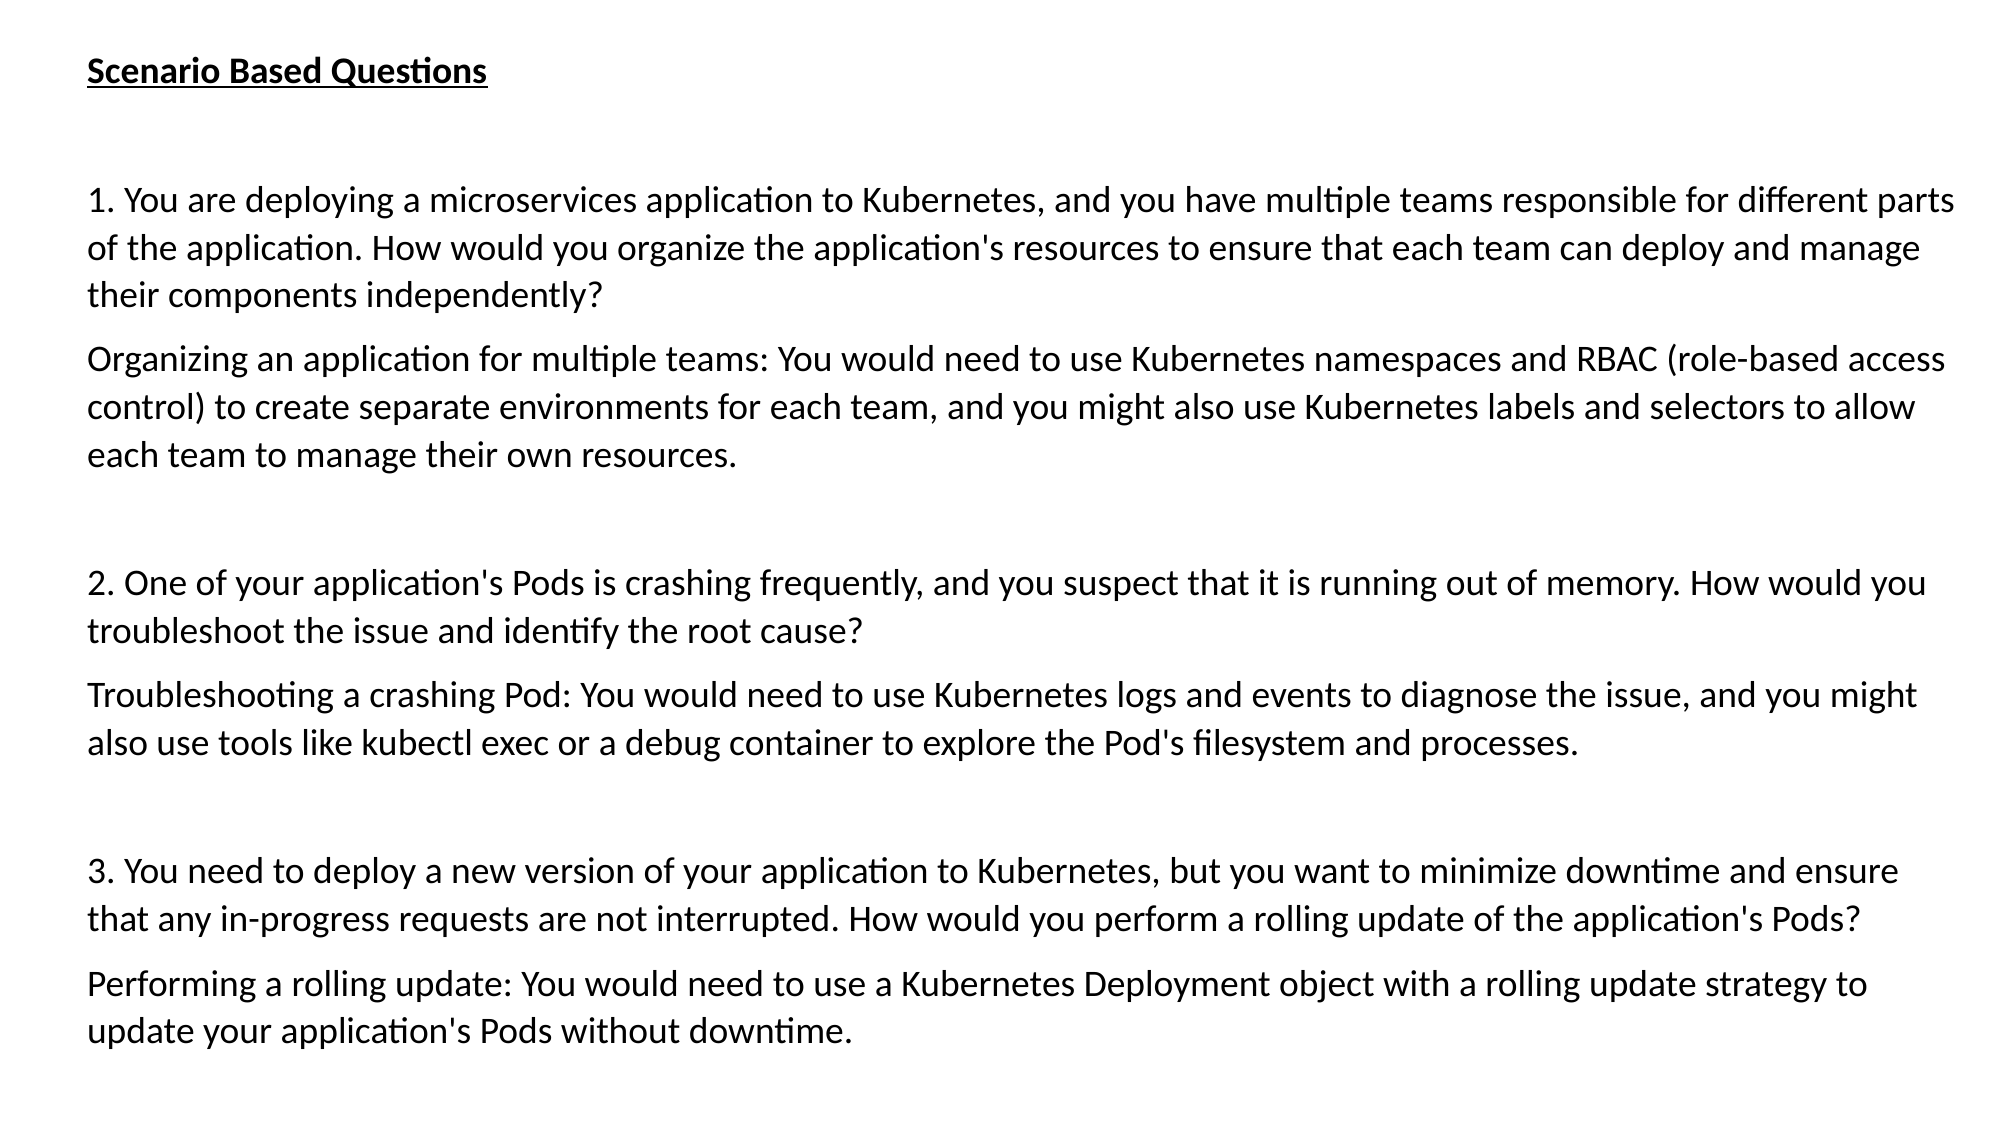

Scenario Based Questions

1. You are deploying a microservices application to Kubernetes, and you have multiple teams responsible for different parts of the application. How would you organize the application's resources to ensure that each team can deploy and manage their components independently?
Organizing an application for multiple teams: You would need to use Kubernetes namespaces and RBAC (role-based access control) to create separate environments for each team, and you might also use Kubernetes labels and selectors to allow each team to manage their own resources.

2. One of your application's Pods is crashing frequently, and you suspect that it is running out of memory. How would you troubleshoot the issue and identify the root cause?
Troubleshooting a crashing Pod: You would need to use Kubernetes logs and events to diagnose the issue, and you might also use tools like kubectl exec or a debug container to explore the Pod's filesystem and processes.

3. You need to deploy a new version of your application to Kubernetes, but you want to minimize downtime and ensure that any in-progress requests are not interrupted. How would you perform a rolling update of the application's Pods?
Performing a rolling update: You would need to use a Kubernetes Deployment object with a rolling update strategy to update your application's Pods without downtime.